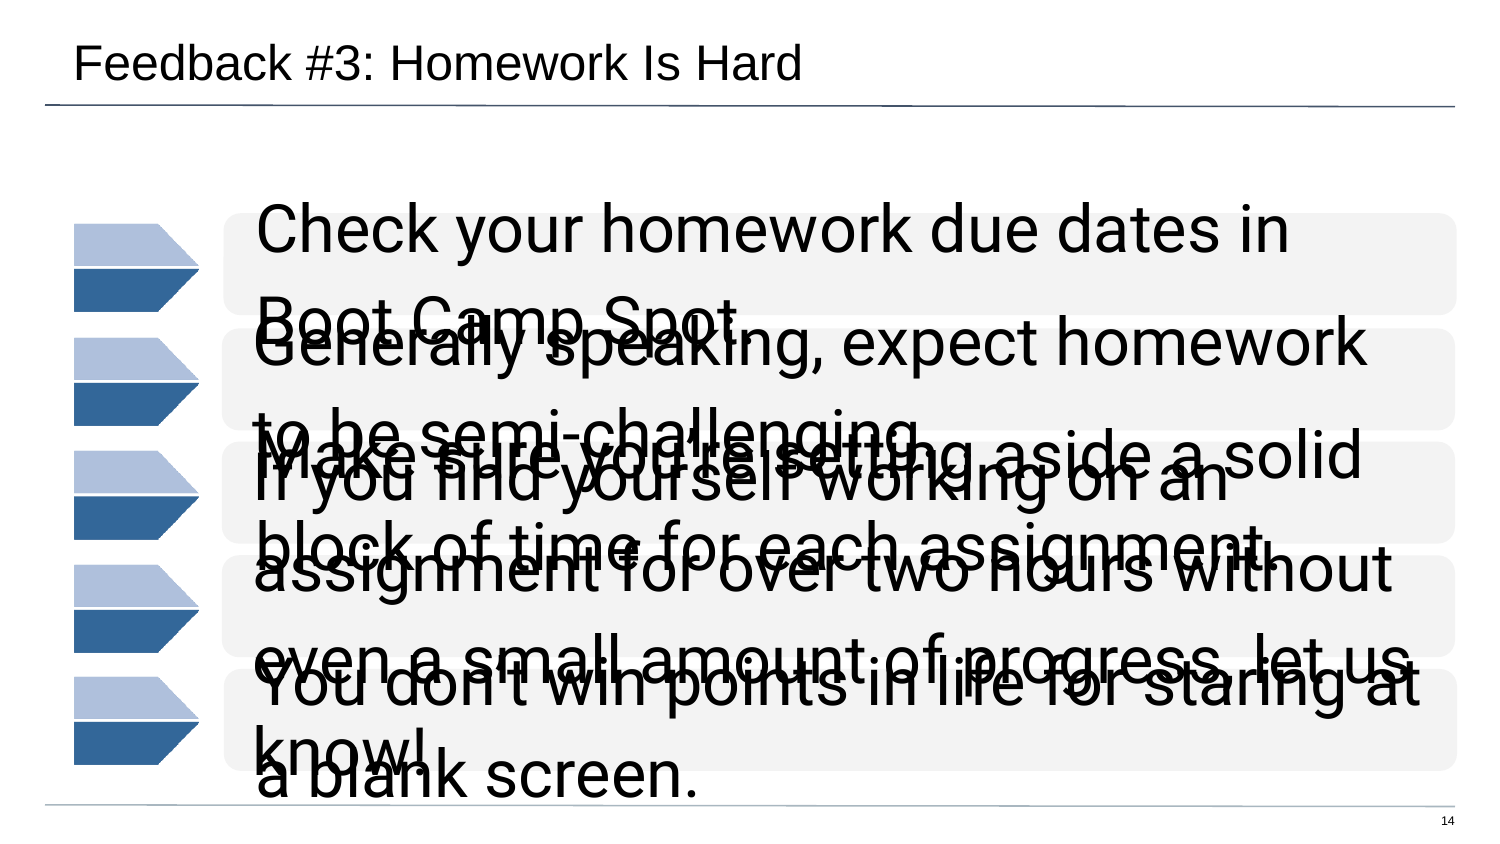

# Feedback #3: Homework Is Hard
Check your homework due dates in Boot Camp Spot.
Generally speaking, expect homework to be semi-challenging.
Make sure you’re setting aside a solid block of time for each assignment.
If you find yourself working on an assignment for over two hours without even a small amount of progress, let us know!
You don’t win points in life for staring at a blank screen.

14